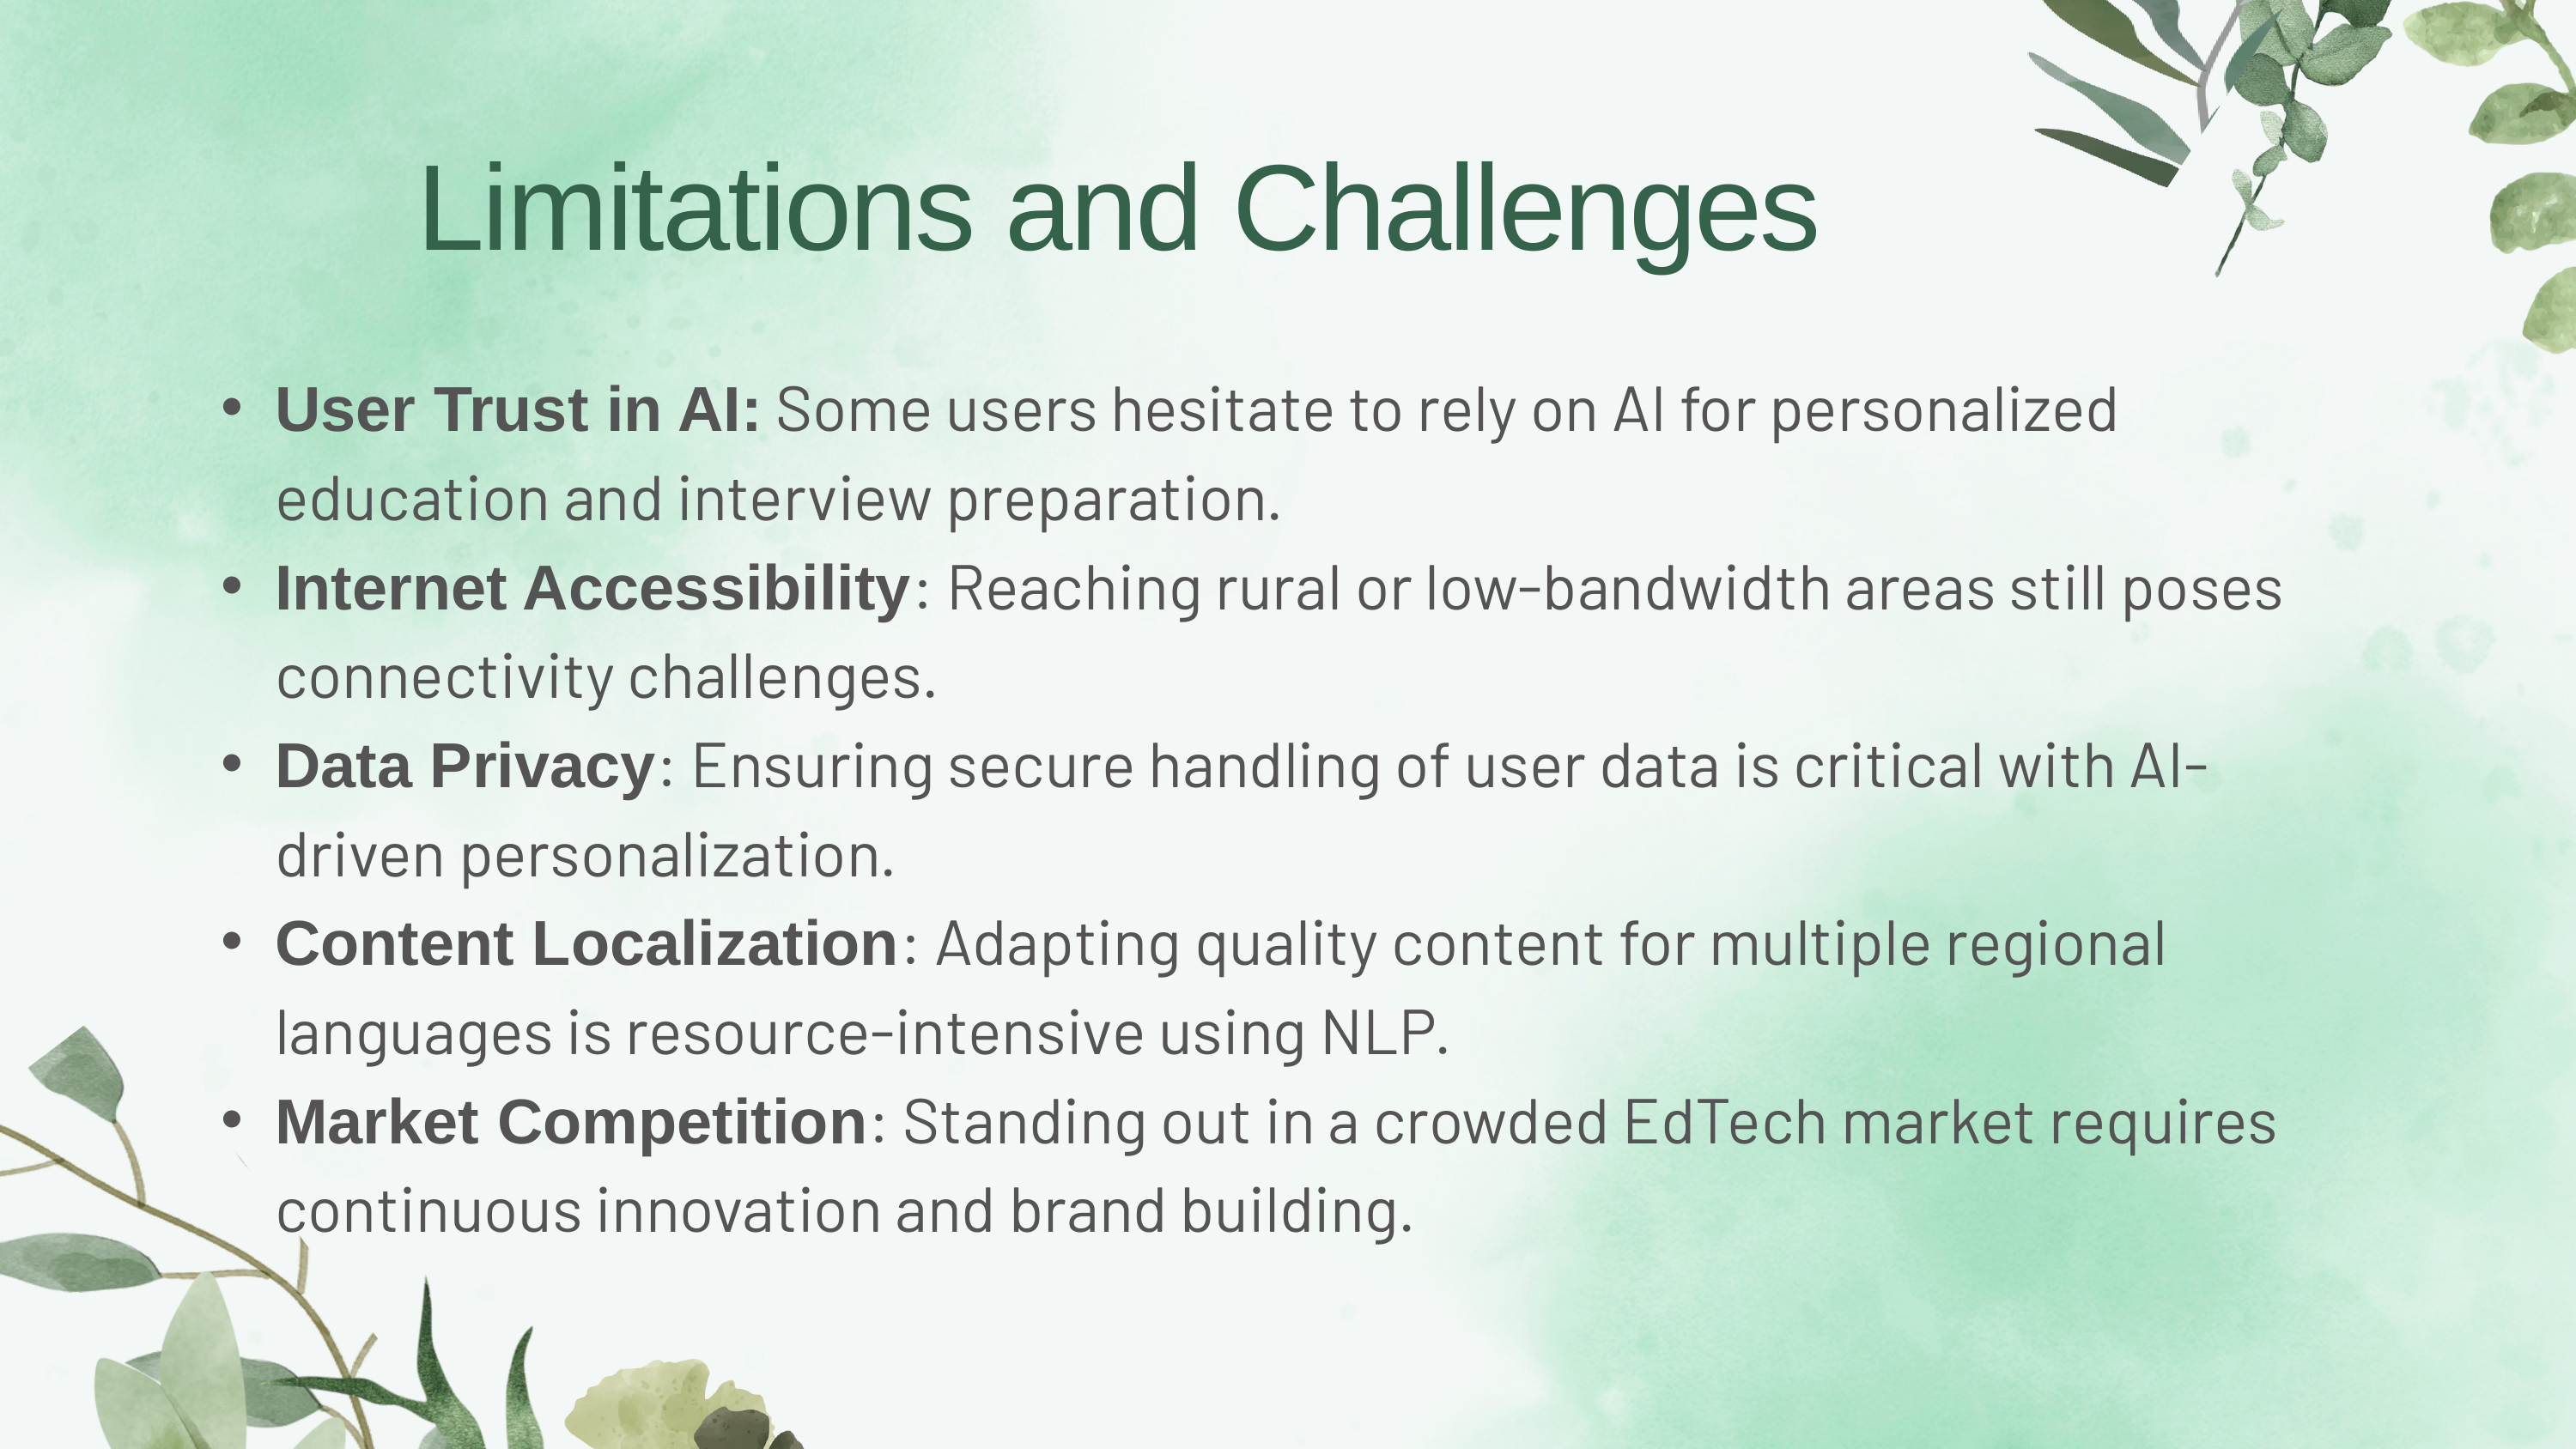

Limitations and Challenges

User Trust in AI: Some users hesitate to rely on AI for personalized education and interview preparation.
Internet Accessibility: Reaching rural or low-bandwidth areas still poses connectivity challenges.
Data Privacy: Ensuring secure handling of user data is critical with AI-driven personalization.
Content Localization: Adapting quality content for multiple regional languages is resource-intensive using NLP.
Market Competition: Standing out in a crowded EdTech market requires continuous innovation and brand building.